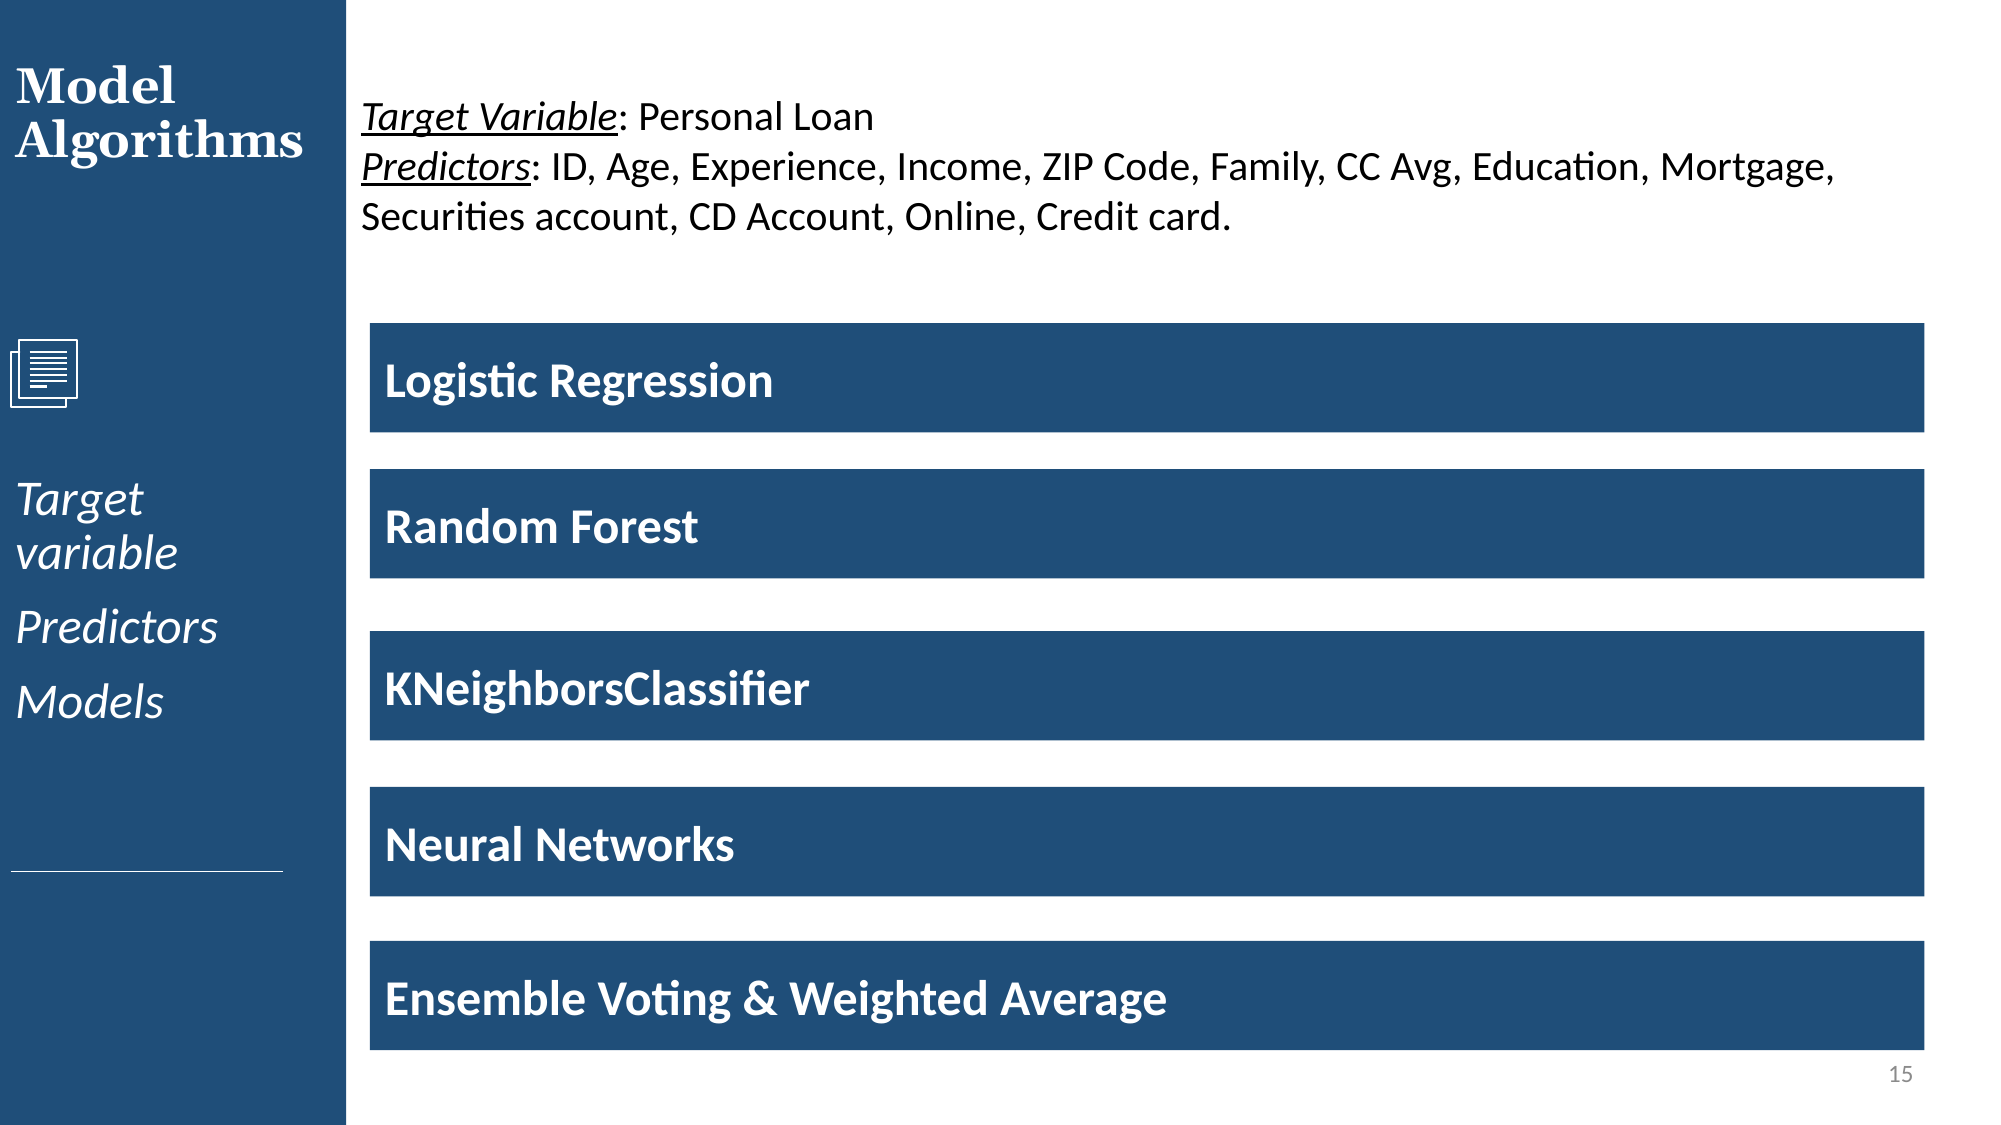

Model Algorithms
Target Variable: Personal Loan
Predictors: ID, Age, Experience, Income, ZIP Code, Family, CC Avg, Education, Mortgage, Securities account, CD Account, Online, Credit card.
Logistic Regression

Target variable
Predictors
Models
Random Forest
KNeighborsClassifier
Neural Networks
Ensemble Voting & Weighted Average
15